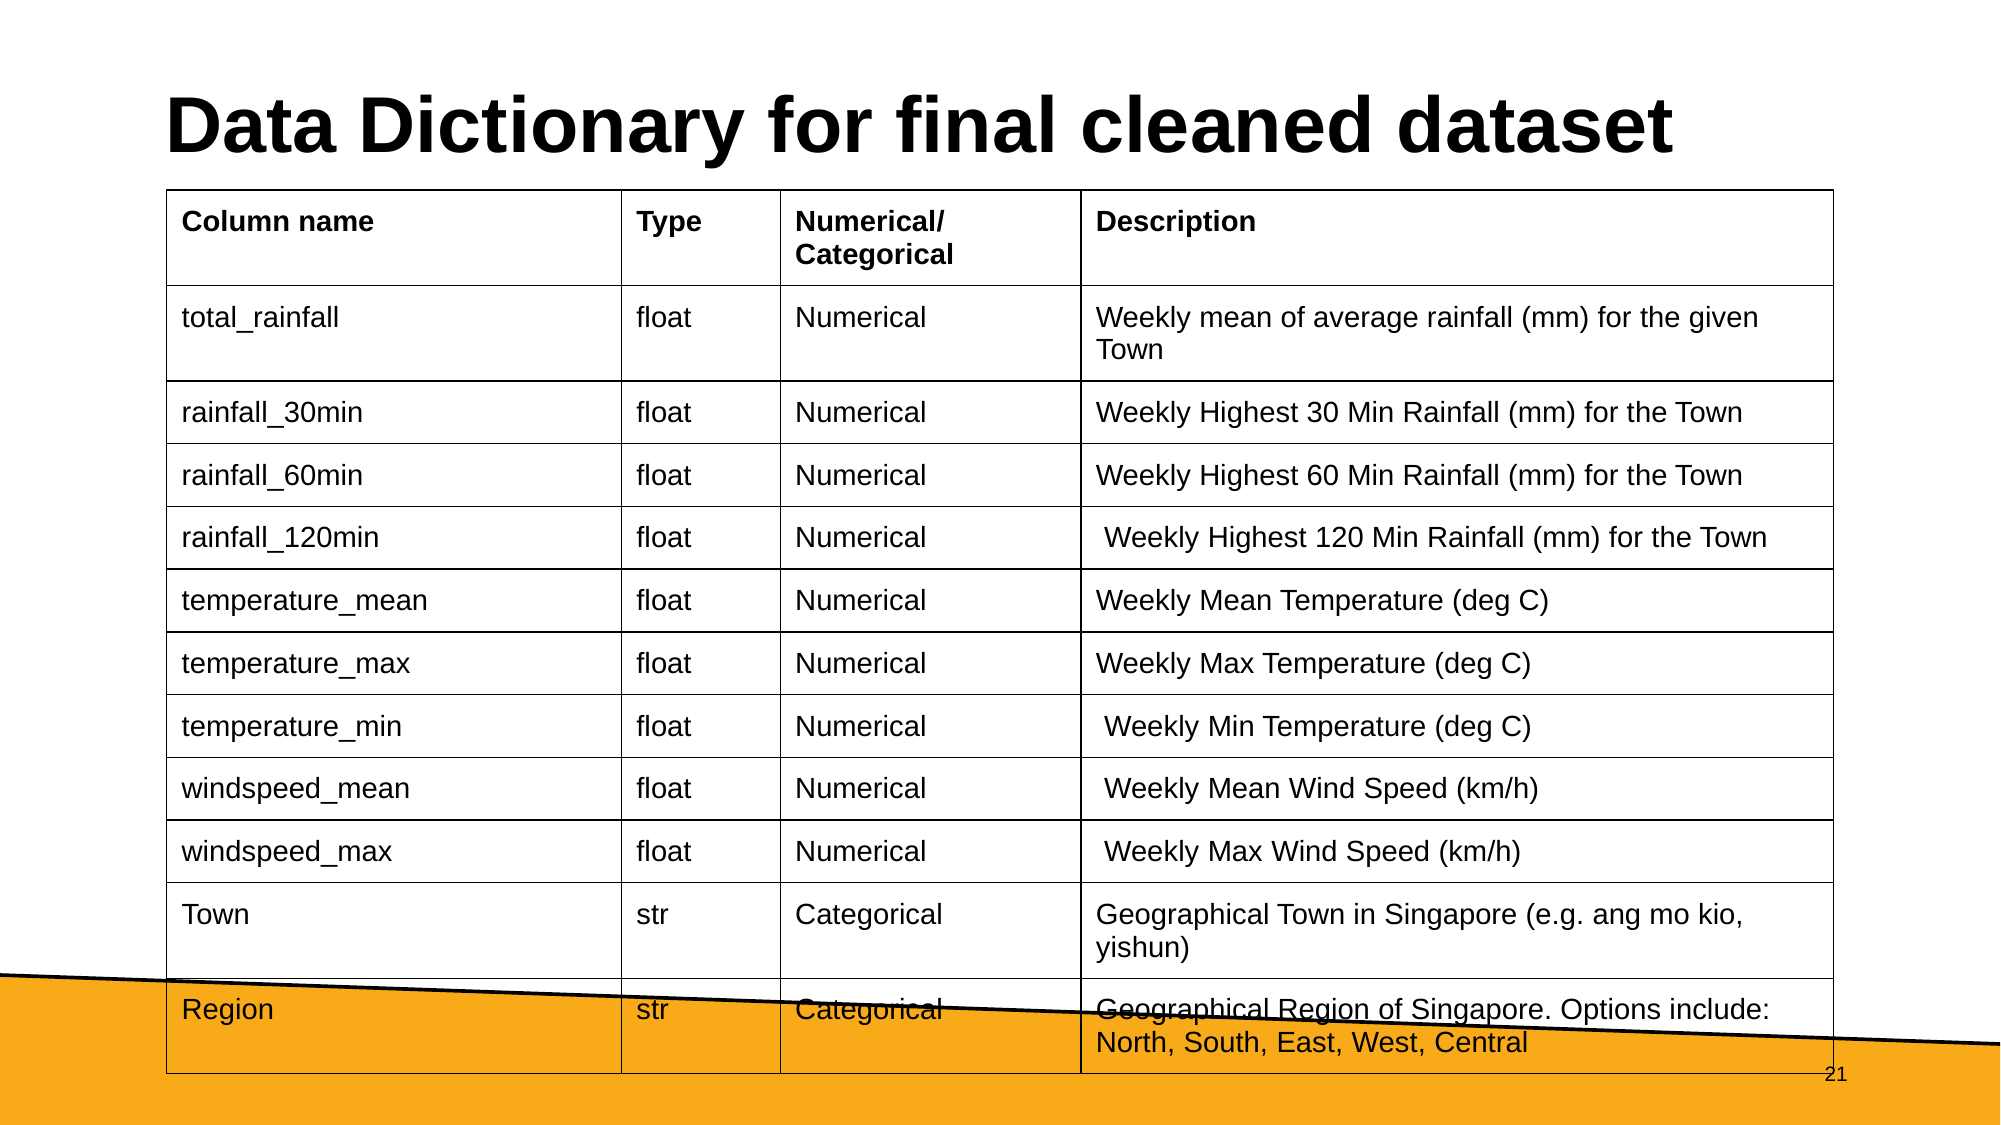

# Data Dictionary for final cleaned dataset
| Column name | Type | Numerical/ Categorical | Description |
| --- | --- | --- | --- |
| total\_rainfall | float | Numerical | Weekly mean of average rainfall (mm) for the given Town |
| rainfall\_30min | float | Numerical | Weekly Highest 30 Min Rainfall (mm) for the Town |
| rainfall\_60min | float | Numerical | Weekly Highest 60 Min Rainfall (mm) for the Town |
| rainfall\_120min | float | Numerical | Weekly Highest 120 Min Rainfall (mm) for the Town |
| temperature\_mean | float | Numerical | Weekly Mean Temperature (deg C) |
| temperature\_max | float | Numerical | Weekly Max Temperature (deg C) |
| temperature\_min | float | Numerical | Weekly Min Temperature (deg C) |
| windspeed\_mean | float | Numerical | Weekly Mean Wind Speed (km/h) |
| windspeed\_max | float | Numerical | Weekly Max Wind Speed (km/h) |
| Town | str | Categorical | Geographical Town in Singapore (e.g. ang mo kio, yishun) |
| Region | str | Categorical | Geographical Region of Singapore. Options include: North, South, East, West, Central |

21